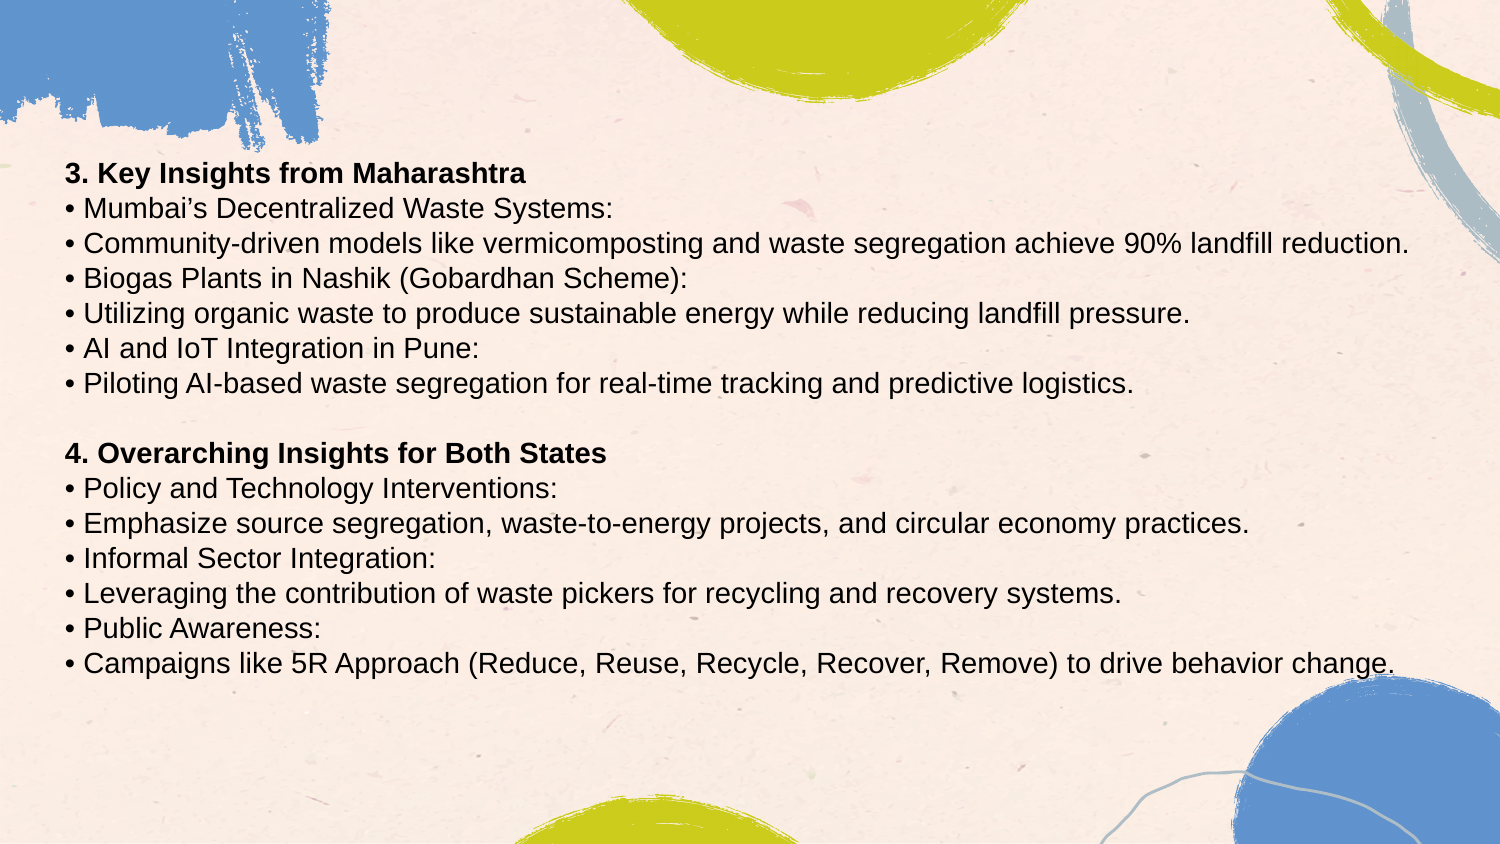

3. Key Insights from Maharashtra
• Mumbai’s Decentralized Waste Systems:
• Community-driven models like vermicomposting and waste segregation achieve 90% landfill reduction.
• Biogas Plants in Nashik (Gobardhan Scheme):
• Utilizing organic waste to produce sustainable energy while reducing landfill pressure.
• AI and IoT Integration in Pune:
• Piloting AI-based waste segregation for real-time tracking and predictive logistics.

4. Overarching Insights for Both States
• Policy and Technology Interventions:
• Emphasize source segregation, waste-to-energy projects, and circular economy practices.
• Informal Sector Integration:
• Leveraging the contribution of waste pickers for recycling and recovery systems.
• Public Awareness:
• Campaigns like 5R Approach (Reduce, Reuse, Recycle, Recover, Remove) to drive behavior change.